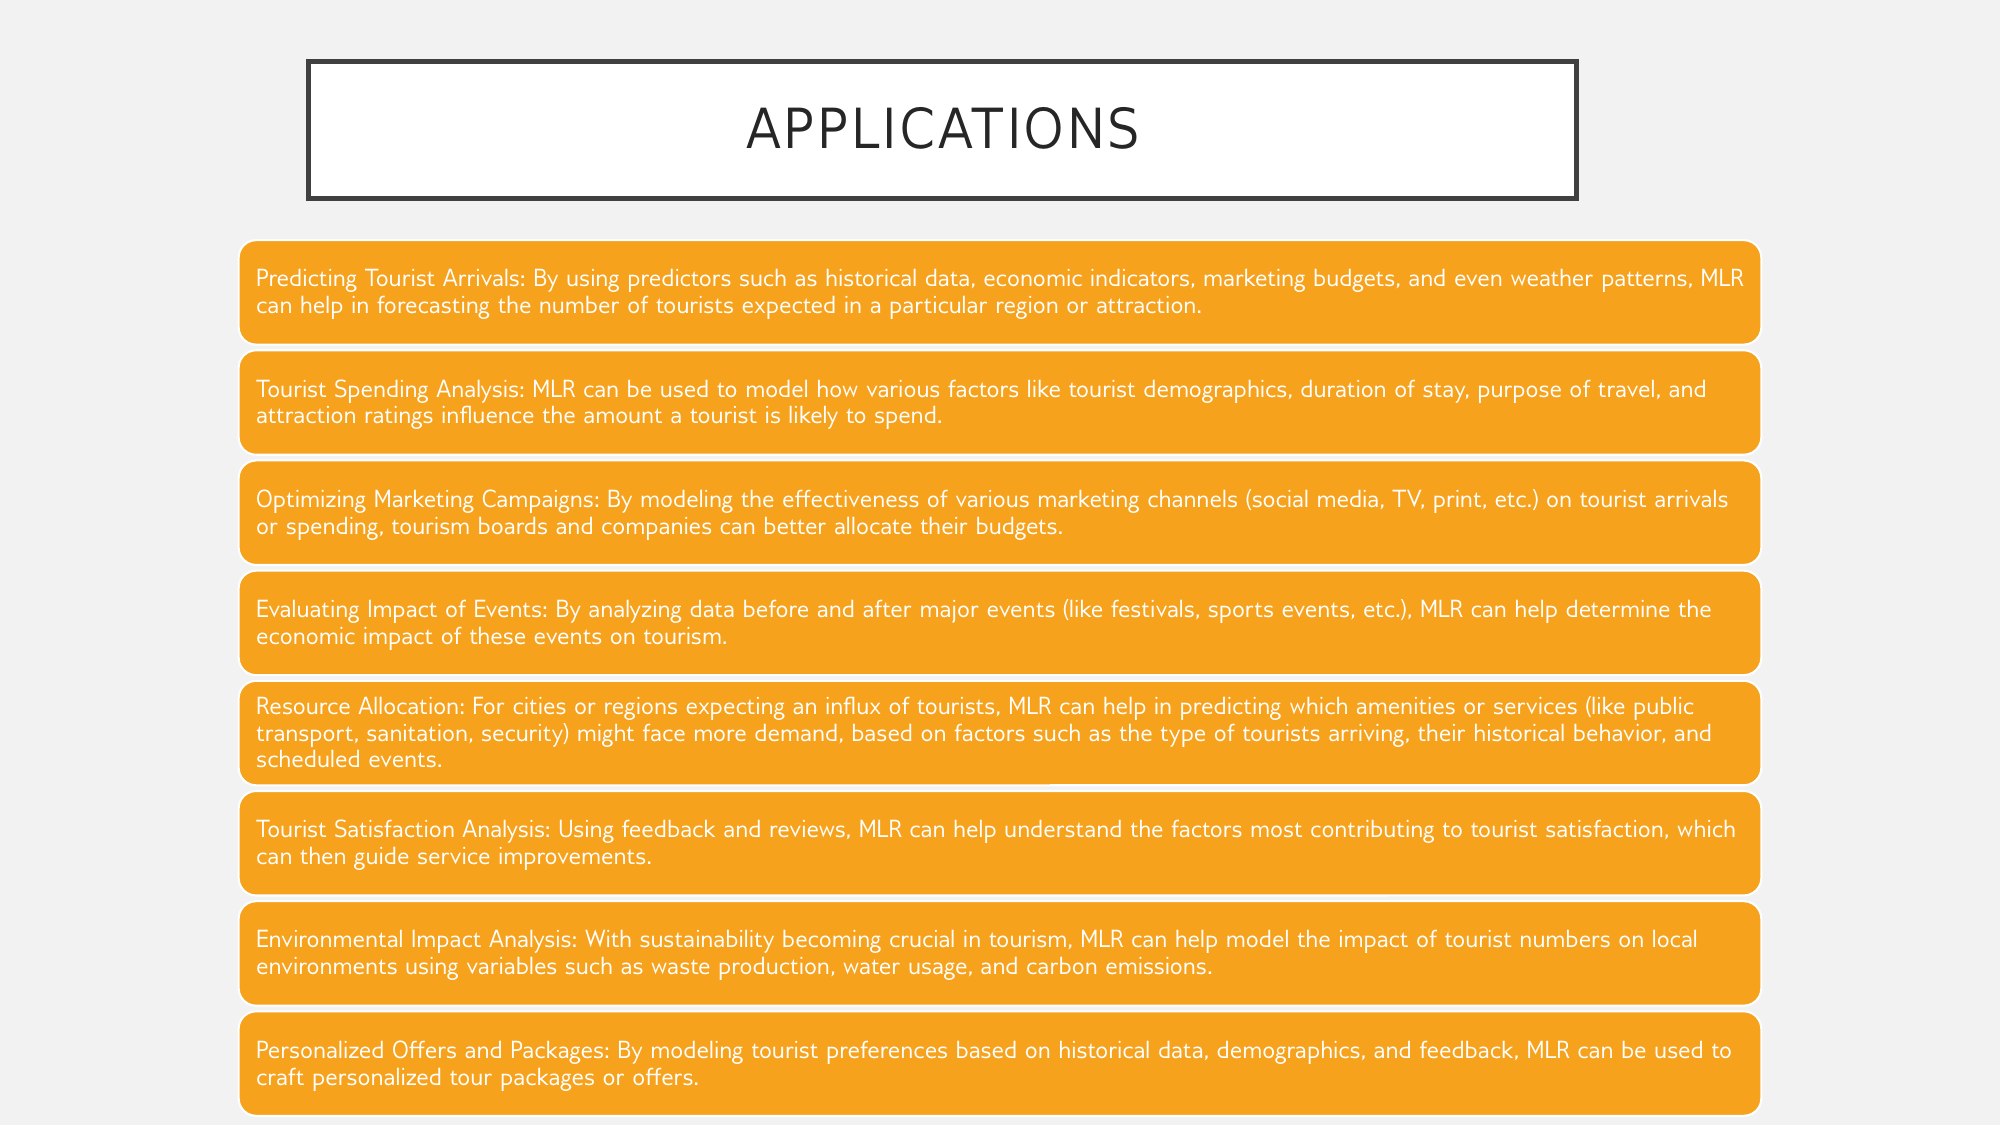

# applıcatıons
Predicting Tourist Arrivals: By using predictors such as historical data, economic indicators, marketing budgets, and even weather patterns, MLR can help in forecasting the number of tourists expected in a particular region or attraction.
Tourist Spending Analysis: MLR can be used to model how various factors like tourist demographics, duration of stay, purpose of travel, and attraction ratings influence the amount a tourist is likely to spend.
Optimizing Marketing Campaigns: By modeling the effectiveness of various marketing channels (social media, TV, print, etc.) on tourist arrivals or spending, tourism boards and companies can better allocate their budgets.
Evaluating Impact of Events: By analyzing data before and after major events (like festivals, sports events, etc.), MLR can help determine the economic impact of these events on tourism.
Resource Allocation: For cities or regions expecting an influx of tourists, MLR can help in predicting which amenities or services (like public transport, sanitation, security) might face more demand, based on factors such as the type of tourists arriving, their historical behavior, and scheduled events.
Tourist Satisfaction Analysis: Using feedback and reviews, MLR can help understand the factors most contributing to tourist satisfaction, which can then guide service improvements.
Environmental Impact Analysis: With sustainability becoming crucial in tourism, MLR can help model the impact of tourist numbers on local environments using variables such as waste production, water usage, and carbon emissions.
Personalized Offers and Packages: By modeling tourist preferences based on historical data, demographics, and feedback, MLR can be used to craft personalized tour packages or offers.